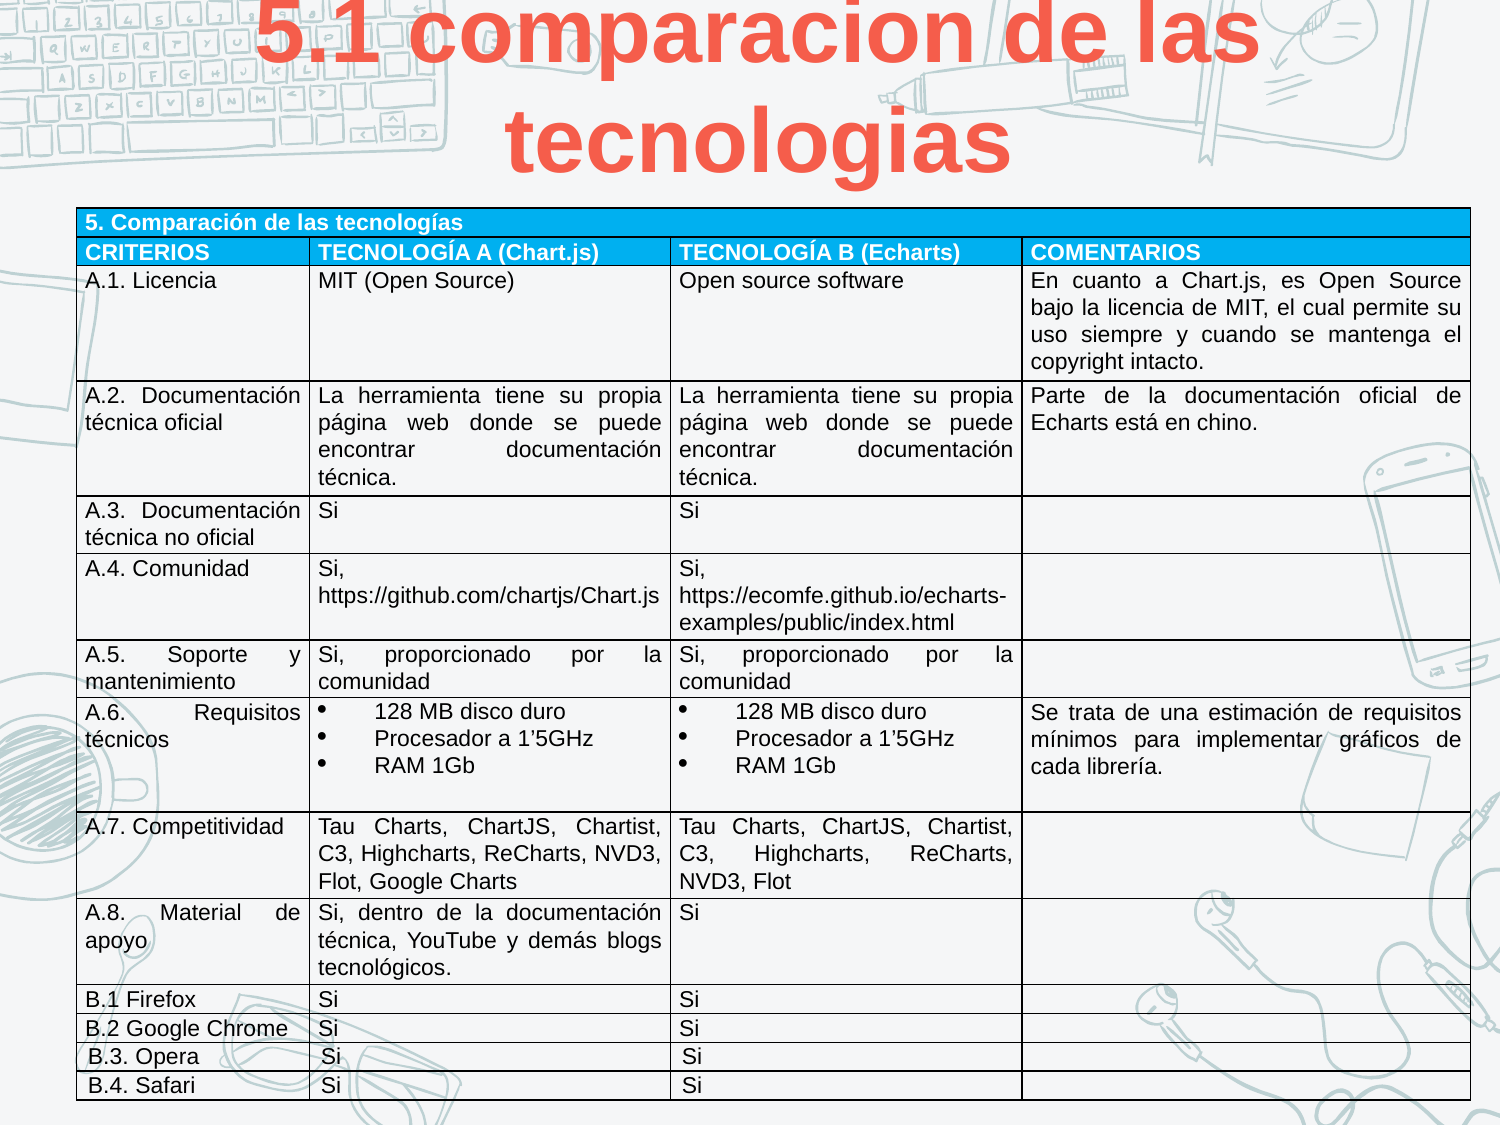

# 5.1 comparacion de las tecnologias
| 5. Comparación de las tecnologías |  |  |  |
| --- | --- | --- | --- |
| CRITERIOS | TECNOLOGÍA A (Chart.js) | TECNOLOGÍA B (Echarts) | COMENTARIOS |
| A.1. Licencia | MIT (Open Source) | Open source software | En cuanto a Chart.js, es Open Source bajo la licencia de MIT, el cual permite su uso siempre y cuando se mantenga el copyright intacto. |
| A.2. Documentación técnica oficial | La herramienta tiene su propia página web donde se puede encontrar documentación técnica. | La herramienta tiene su propia página web donde se puede encontrar documentación técnica. | Parte de la documentación oficial de Echarts está en chino. |
| A.3. Documentación técnica no oficial | Si | Si |  |
| A.4. Comunidad | Si, https://github.com/chartjs/Chart.js | Si, https://ecomfe.github.io/echarts-examples/public/index.html |  |
| A.5. Soporte y mantenimiento | Si, proporcionado por la comunidad | Si, proporcionado por la comunidad |  |
| A.6. Requisitos técnicos | 128 MB disco duro Procesador a 1’5GHz RAM 1Gb | 128 MB disco duro Procesador a 1’5GHz RAM 1Gb | Se trata de una estimación de requisitos mínimos para implementar gráficos de cada librería. |
| A.7. Competitividad | Tau Charts, ChartJS, Chartist, C3, Highcharts, ReCharts, NVD3, Flot, Google Charts | Tau Charts, ChartJS, Chartist, C3, Highcharts, ReCharts, NVD3, Flot |  |
| A.8. Material de apoyo | Si, dentro de la documentación técnica, YouTube y demás blogs tecnológicos. | Si |  |
| B.1 Firefox | Si | Si |  |
| B.2 Google Chrome | Si | Si |  |
| B.3. Opera | Si | Si |  |
| B.4. Safari | Si | Si |  |